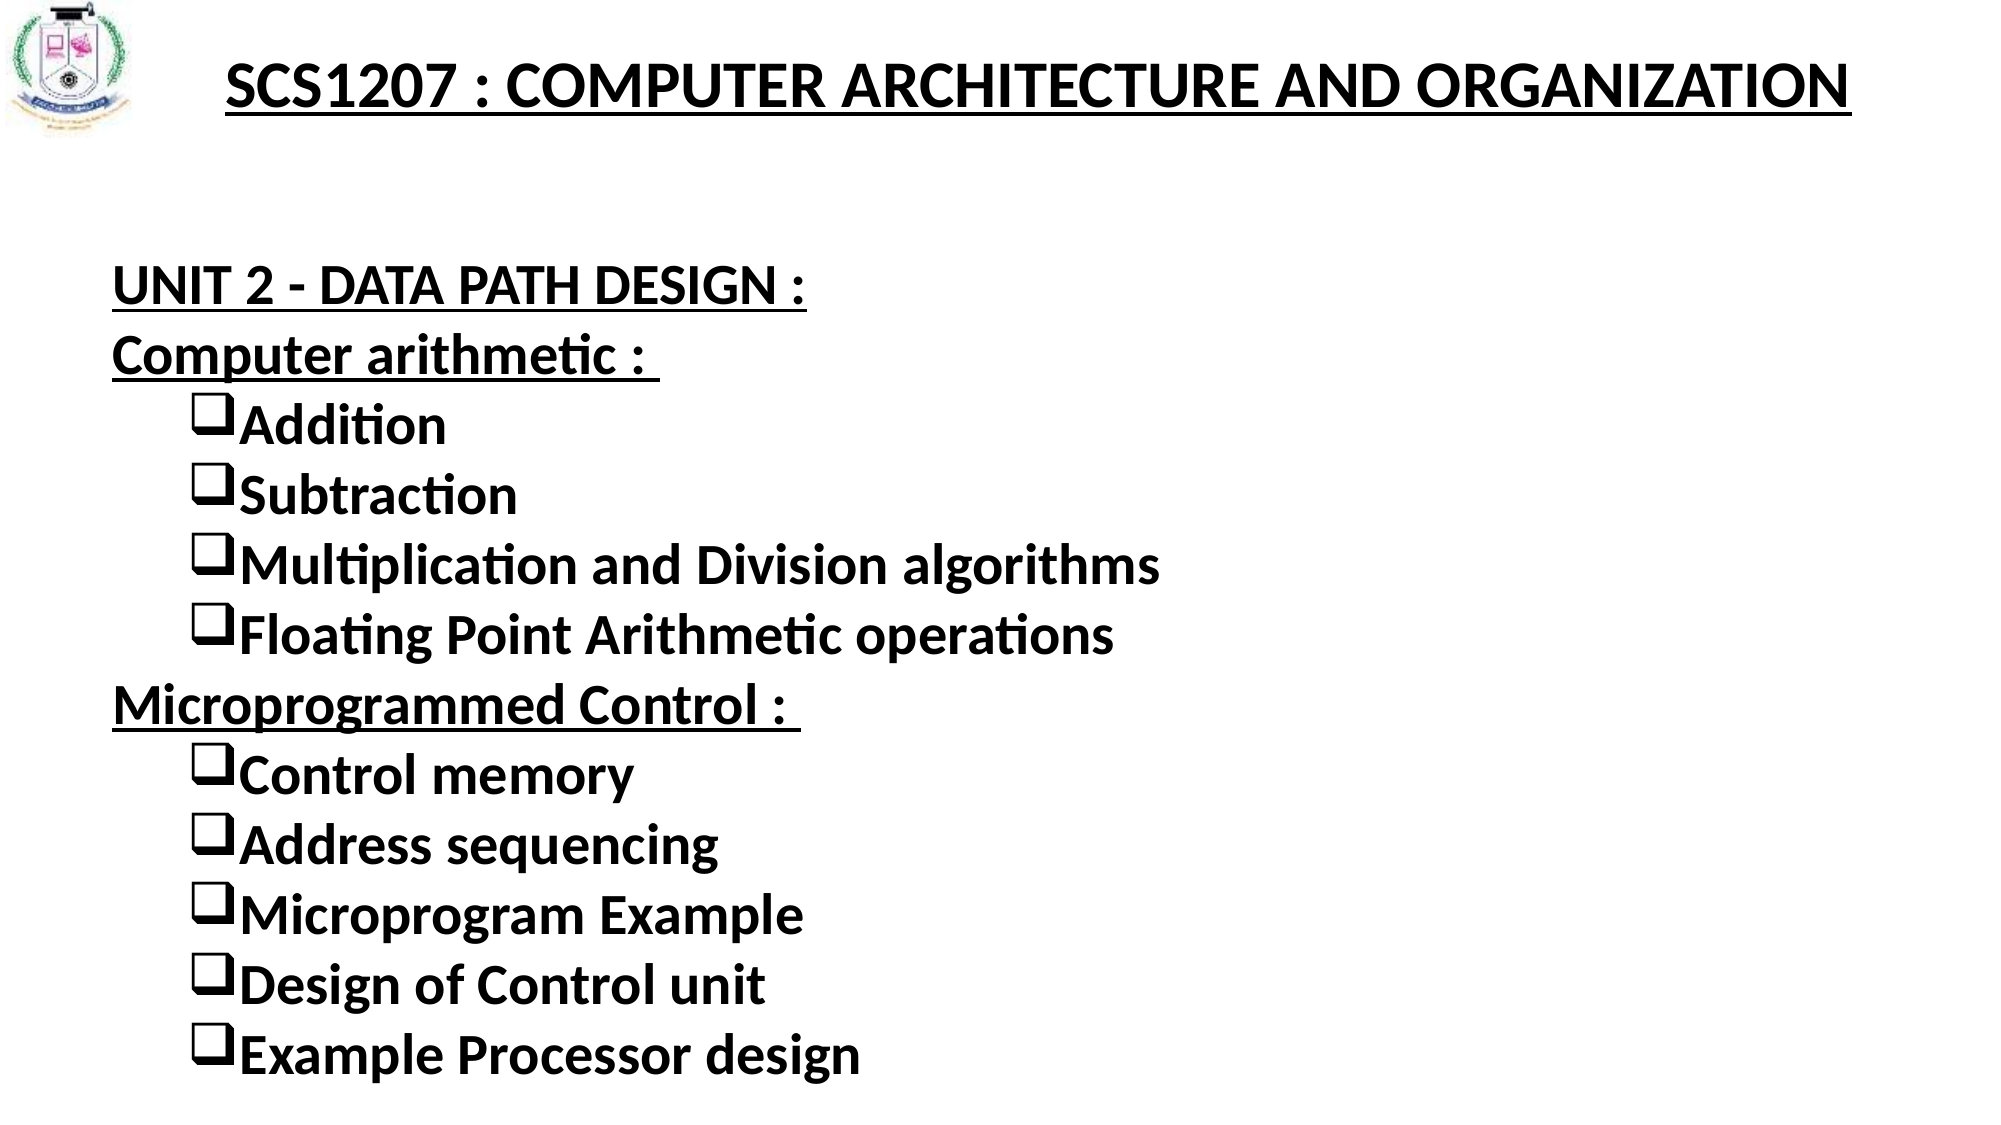

SCS1207 : COMPUTER ARCHITECTURE AND ORGANIZATION
UNIT 2 - DATA PATH DESIGN :
Computer arithmetic :
Addition
Subtraction
Multiplication and Division algorithms
Floating Point Arithmetic operations
Microprogrammed Control :
Control memory
Address sequencing
Microprogram Example
Design of Control unit
Example Processor design